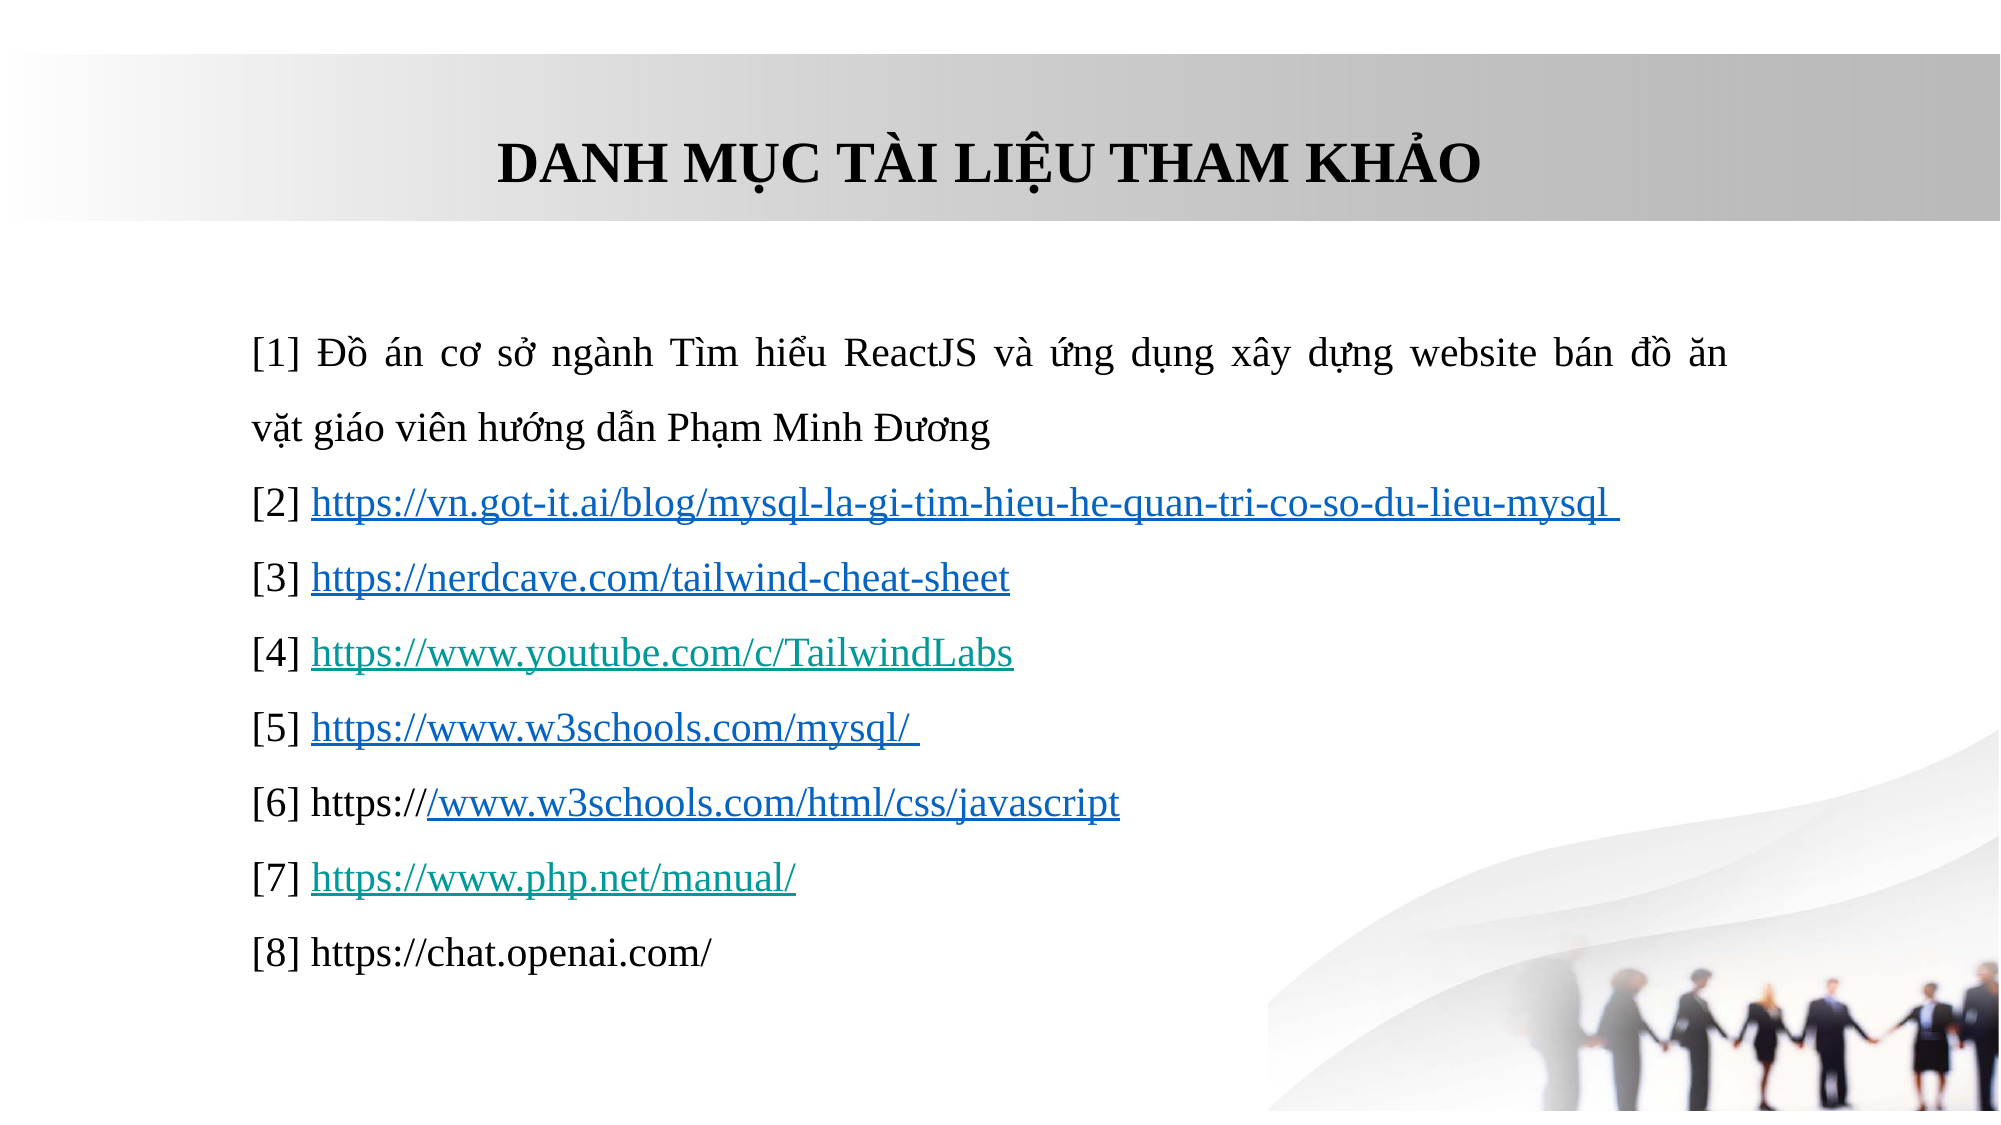

DANH MỤC TÀI LIỆU THAM KHẢO

[1] Đồ án cơ sở ngành Tìm hiểu ReactJS và ứng dụng xây dựng website bán đồ ăn vặt giáo viên hướng dẫn Phạm Minh Đương
[2] https://vn.got-it.ai/blog/mysql-la-gi-tim-hieu-he-quan-tri-co-so-du-lieu-mysql
[3] https://nerdcave.com/tailwind-cheat-sheet
[4] https://www.youtube.com/c/TailwindLabs
[5] https://www.w3schools.com/mysql/
[6] https:///www.w3schools.com/html/css/javascript
[7] https://www.php.net/manual/
[8] https://chat.openai.com/